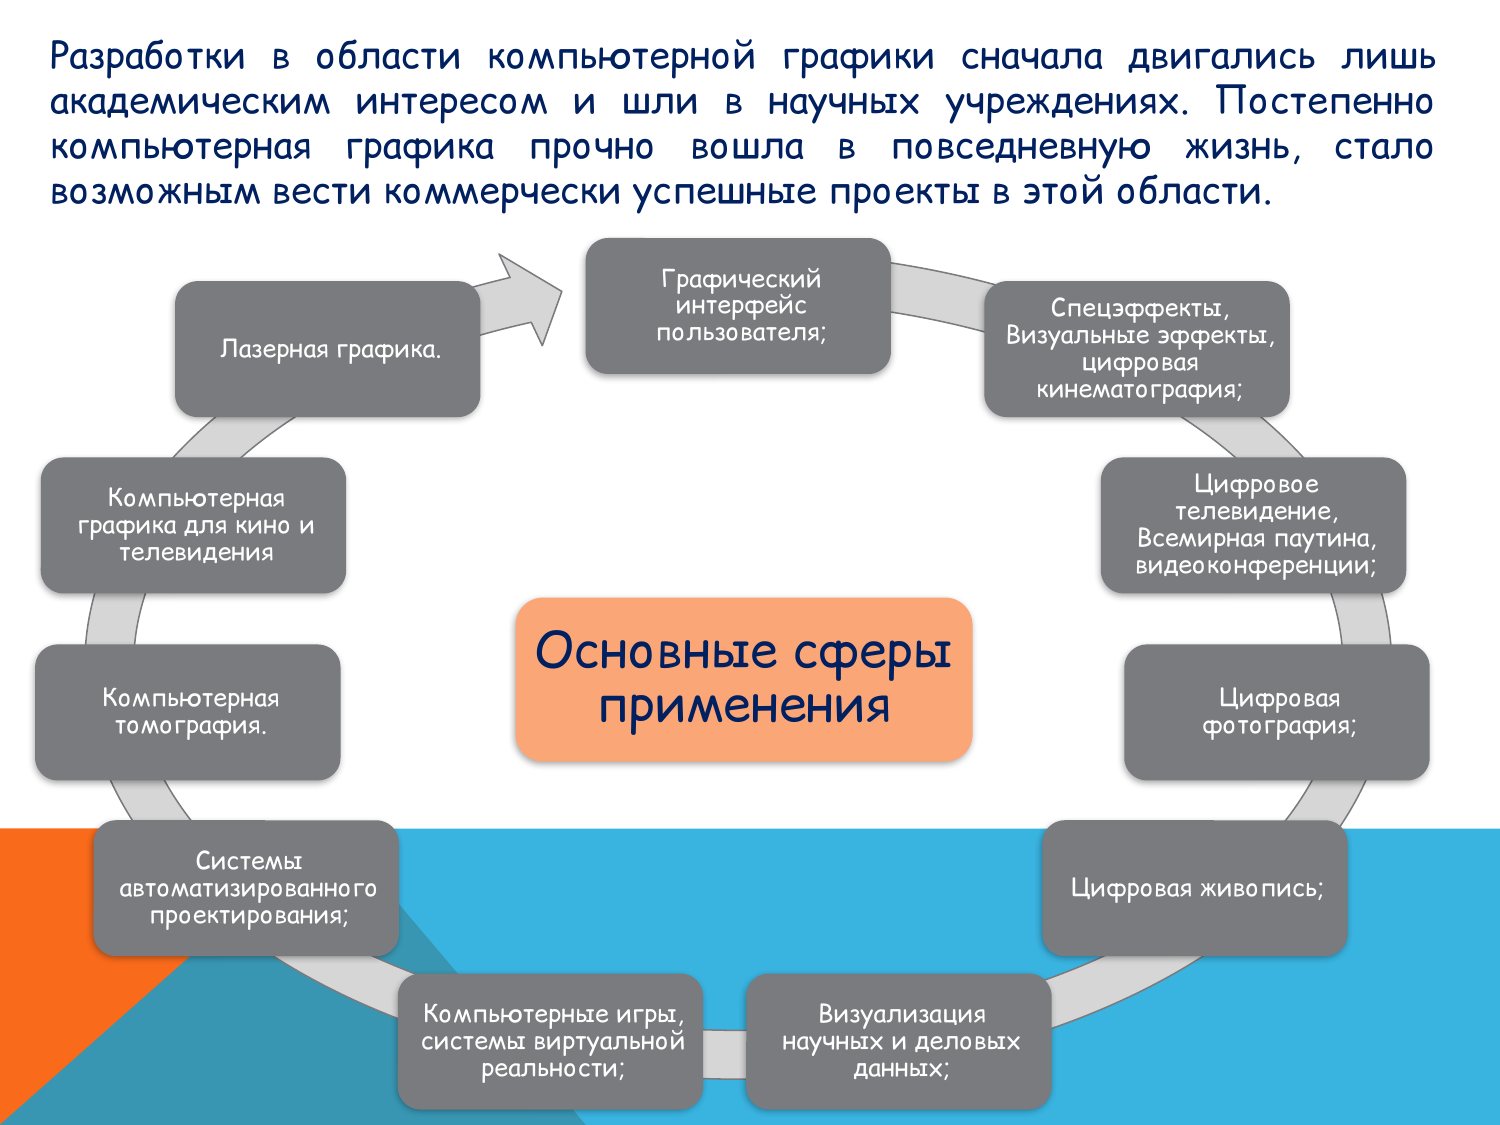

Разработки в области компьютерной графики сначала двигались лишь академическим интересом и шли в научных учреждениях. Постепенно компьютерная графика прочно вошла в повседневную жизнь, стало возможным вести коммерчески успешные проекты в этой области.
#

Графический интерфейс пользователя;
Спецэффекты, Визуальные эффекты, цифровая кинематография;
Цифровое телевидение, Всемирная паутина, видеоконференции;
Цифровая фотография;
Цифровая живопись;
Визуализация научных и деловых данных;
Компьютерные игры, системы виртуальной реальности;
Системы автоматизированного проектирования;
Компьютерная томография.
Компьютерная графика для кино и телевидения
Лазерная графика.

Основные сферы применения